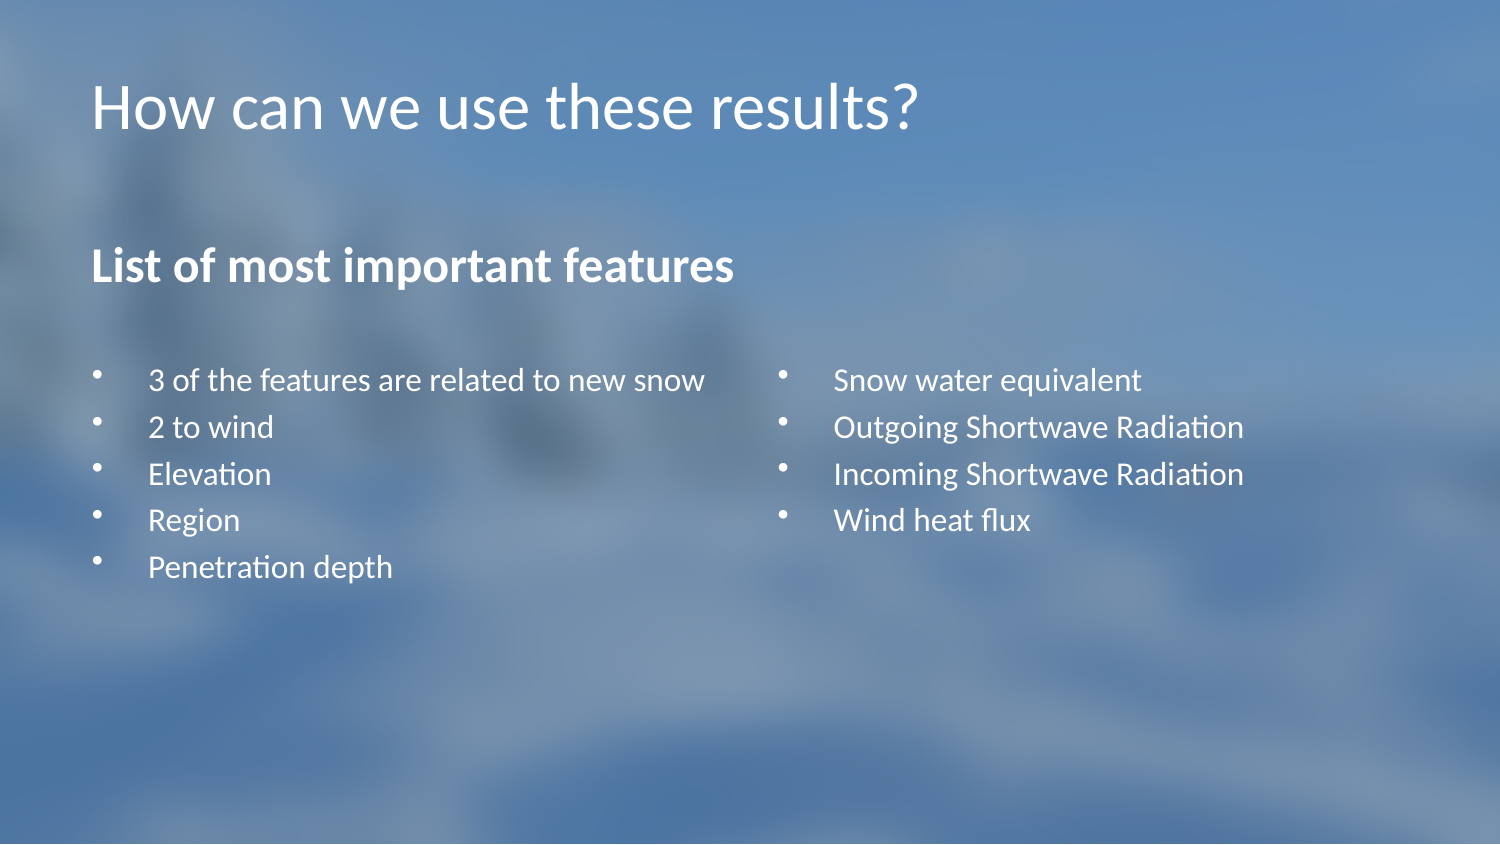

# How can we use these results?
List of most important features
3 of the features are related to new snow
2 to wind
Elevation
Region
Penetration depth
Snow water equivalent
Outgoing Shortwave Radiation
Incoming Shortwave Radiation
Wind heat flux